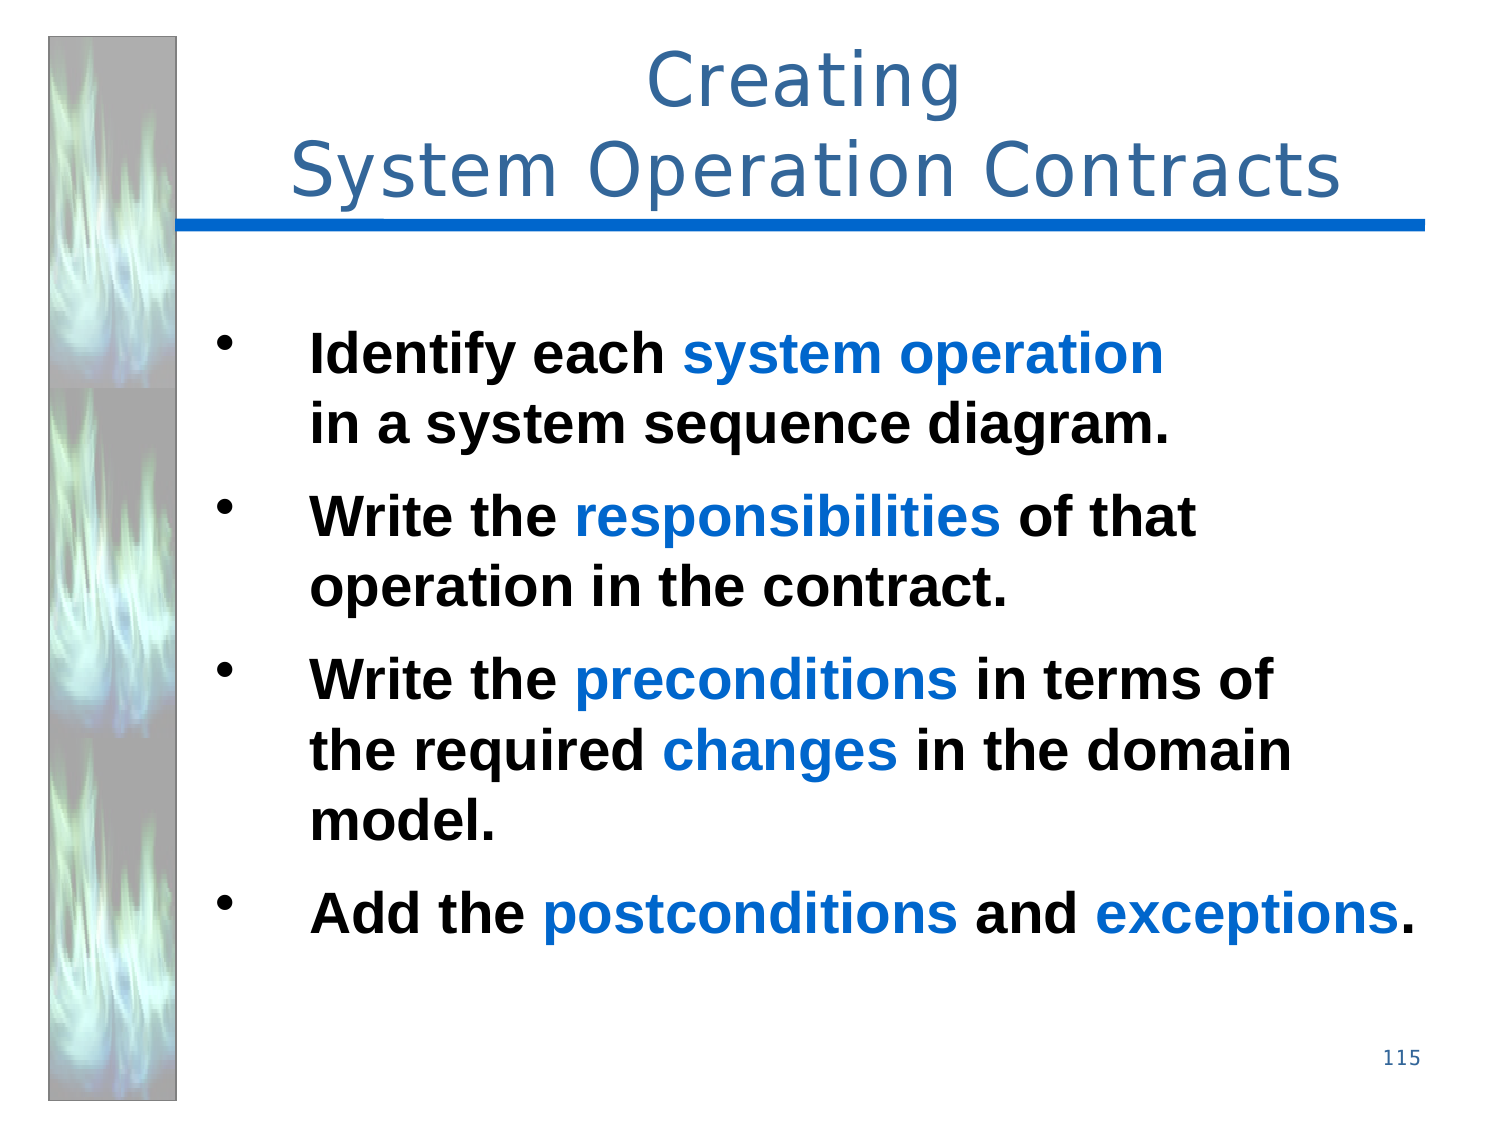

# Creating System Operation Contracts
Identify each system operation
in a system sequence diagram.
Write the responsibilities of that operation in the contract.
Write the preconditions in terms of
the required changes in the domain model.
Add the postconditions and exceptions.
115